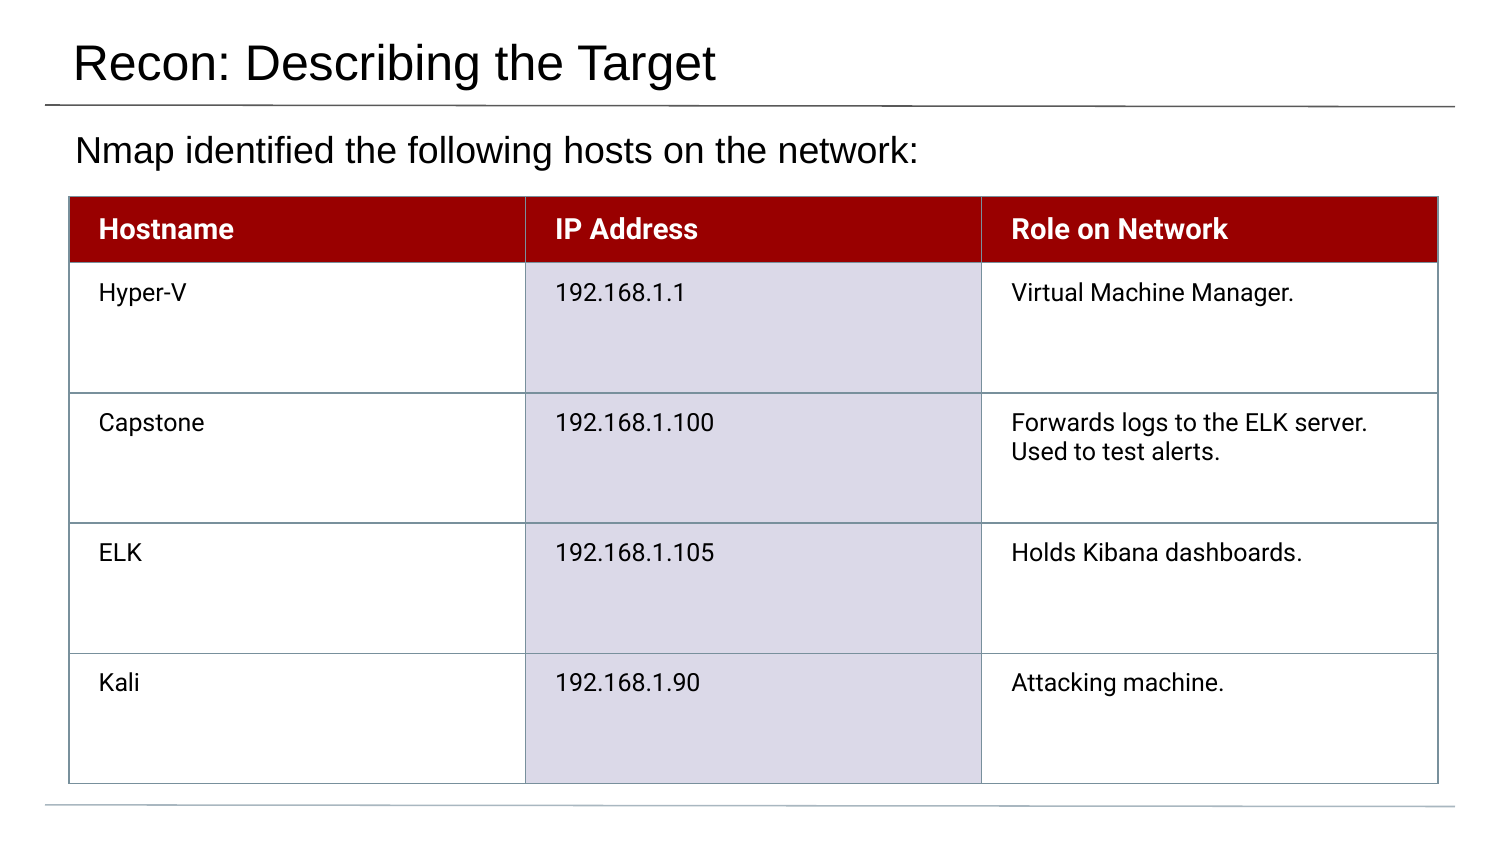

# Recon: Describing the Target
Nmap identified the following hosts on the network:
| Hostname | IP Address | Role on Network |
| --- | --- | --- |
| Hyper-V | 192.168.1.1 | Virtual Machine Manager. |
| Capstone | 192.168.1.100 | Forwards logs to the ELK server. Used to test alerts. |
| ELK | 192.168.1.105 | Holds Kibana dashboards. |
| Kali | 192.168.1.90 | Attacking machine. |